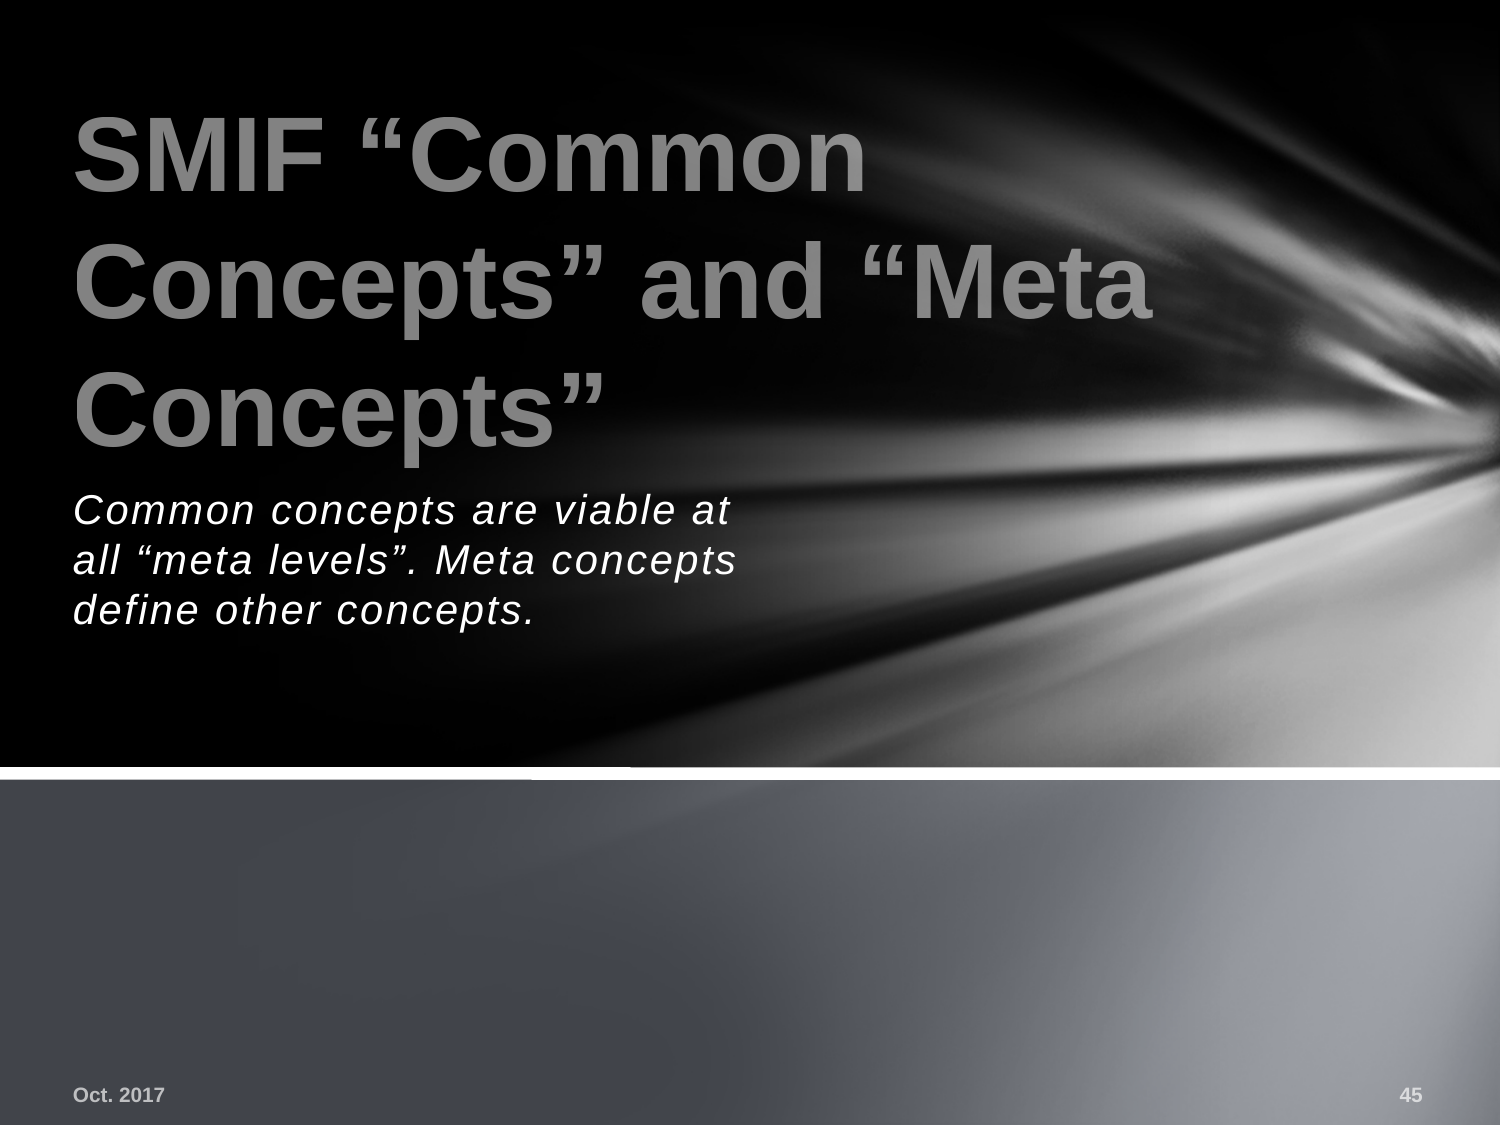

# SMIF “Common Concepts” and “Meta Concepts”
Common concepts are viable at all “meta levels”. Meta concepts define other concepts.
Oct. 2017

45